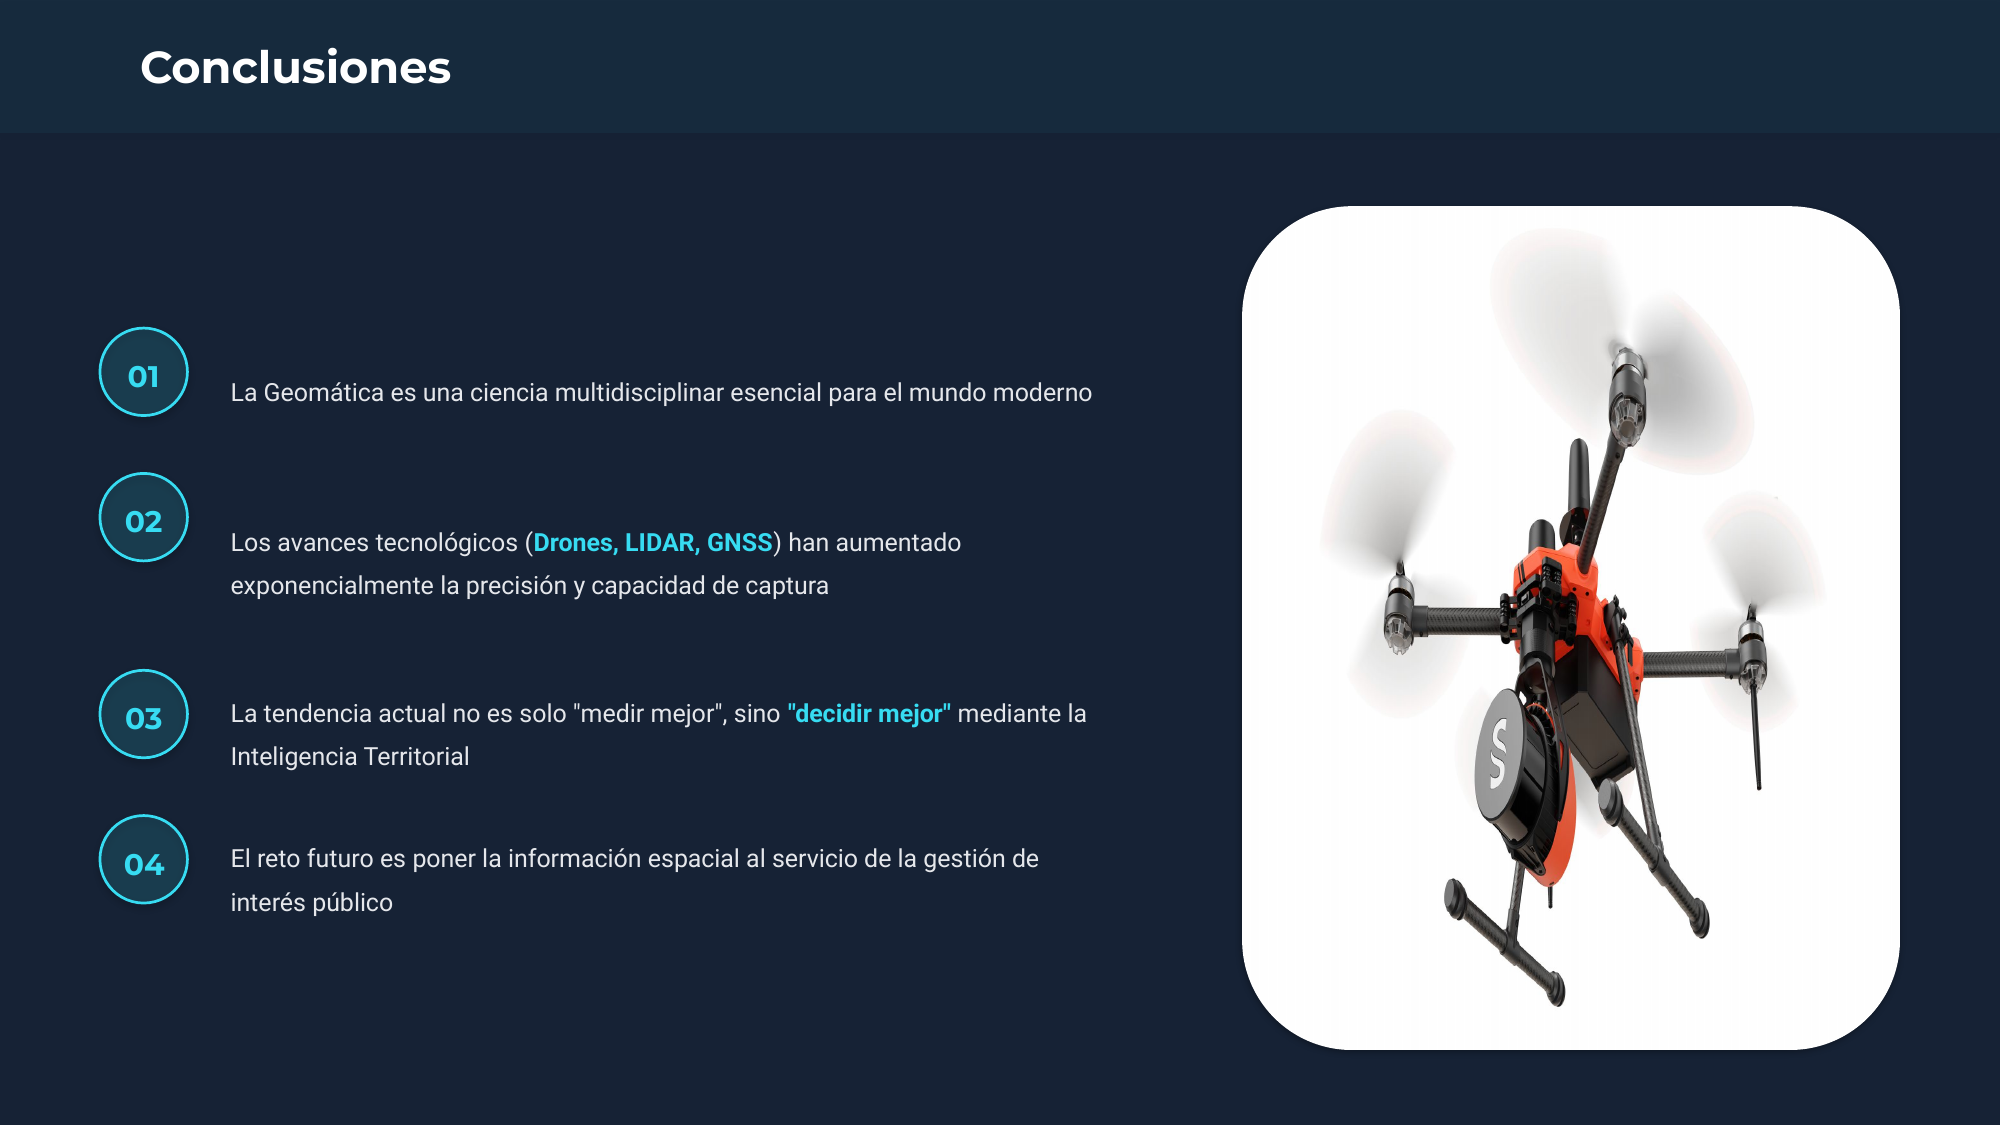

Conclusiones

La Geomática es una ciencia multidisciplinar esencial para el mundo moderno
01

Los avances tecnológicos (Drones, LIDAR, GNSS) han aumentado exponencialmente la precisión y capacidad de captura
02

La tendencia actual no es solo "medir mejor", sino "decidir mejor" mediante la Inteligencia Territorial
03

El reto futuro es poner la información espacial al servicio de la gestión de interés público
04